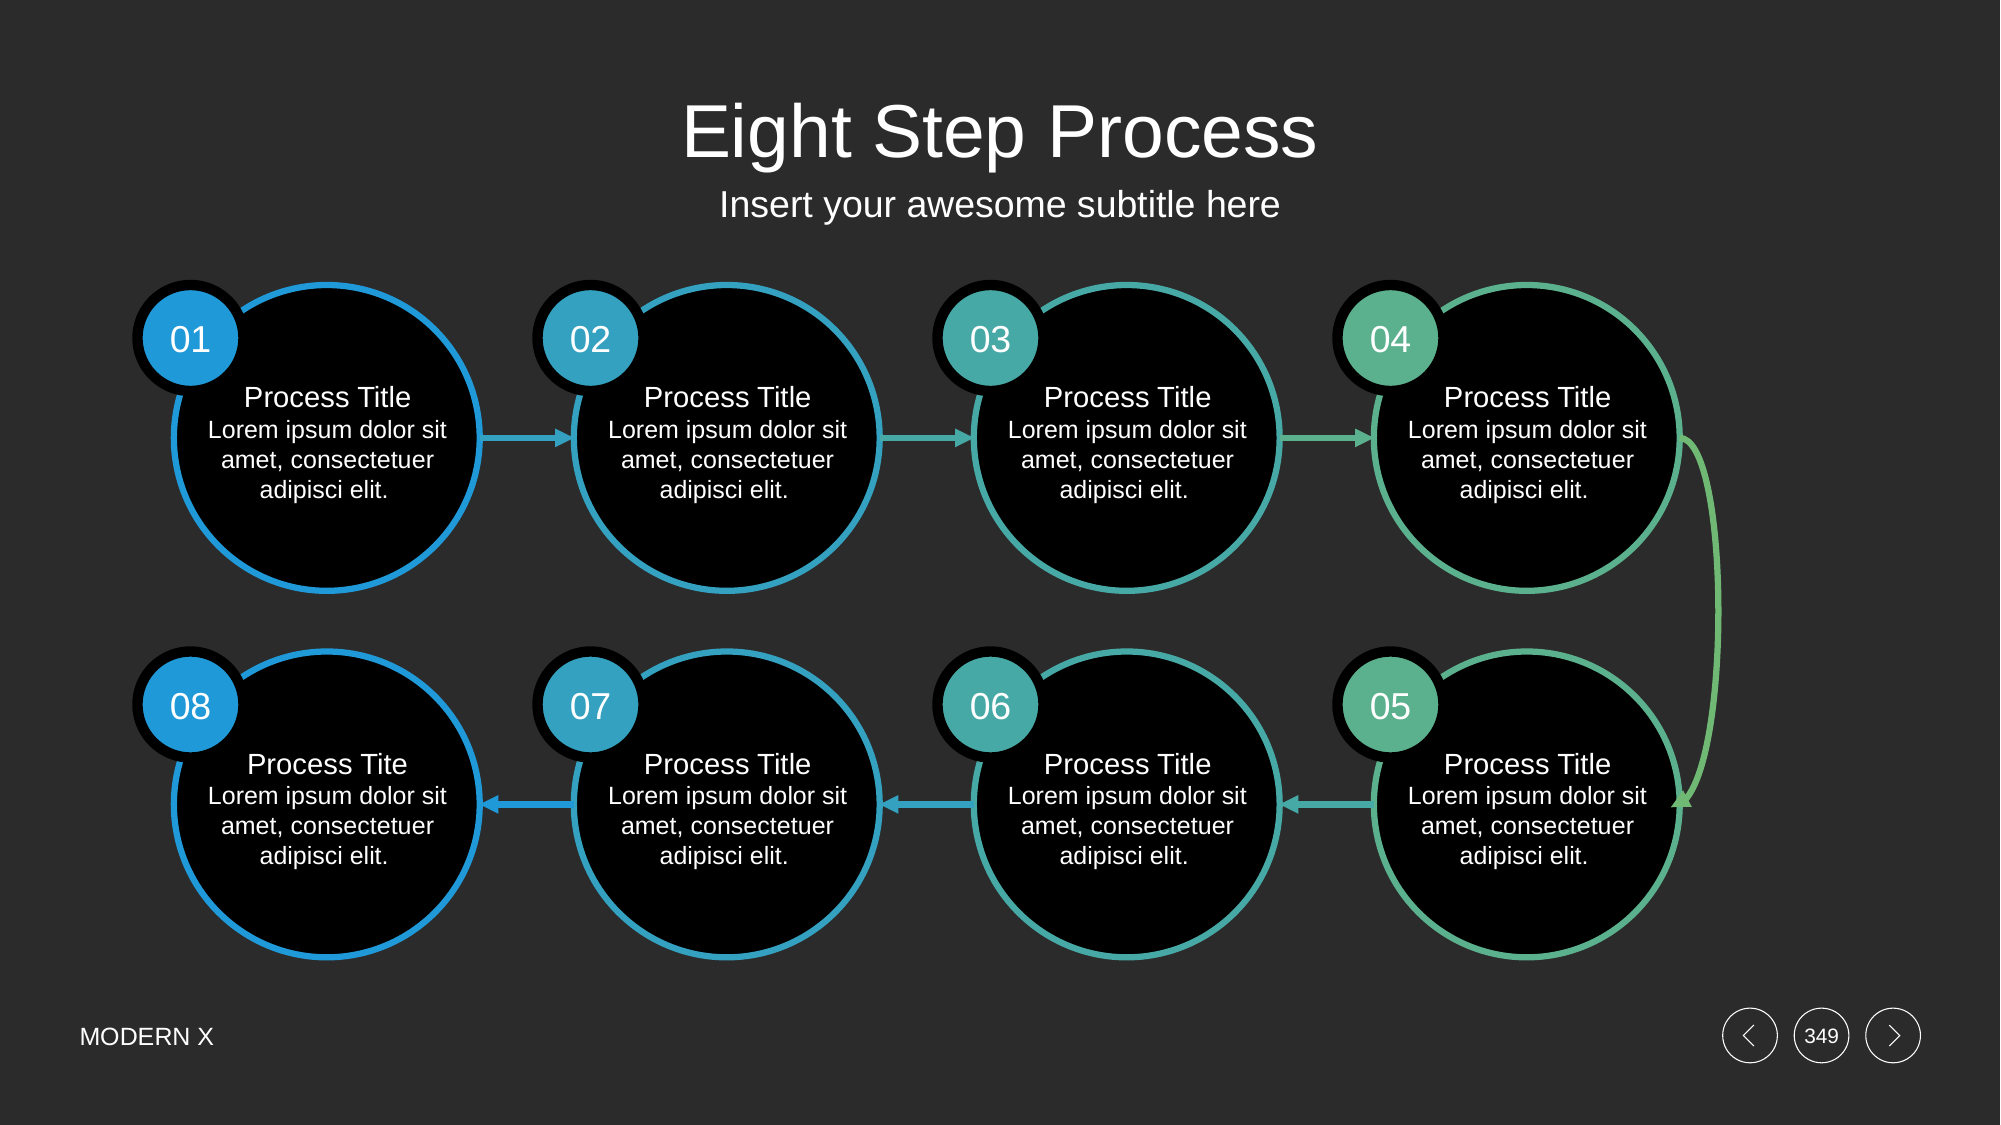

# Eight Step Process
Insert your awesome subtitle here
01

Process Title
Lorem ipsum dolor sit amet, consectetuer adipisci elit.
02

Process Title
Lorem ipsum dolor sit amet, consectetuer adipisci elit.
03

Process Title
Lorem ipsum dolor sit amet, consectetuer adipisci elit.
04

Process Title
Lorem ipsum dolor sit amet, consectetuer adipisci elit.
08

Process Tite
Lorem ipsum dolor sit amet, consectetuer adipisci elit.
07

Process Title
Lorem ipsum dolor sit amet, consectetuer adipisci elit.
06

Process Title
Lorem ipsum dolor sit amet, consectetuer adipisci elit.
05

Process Title
Lorem ipsum dolor sit amet, consectetuer adipisci elit.